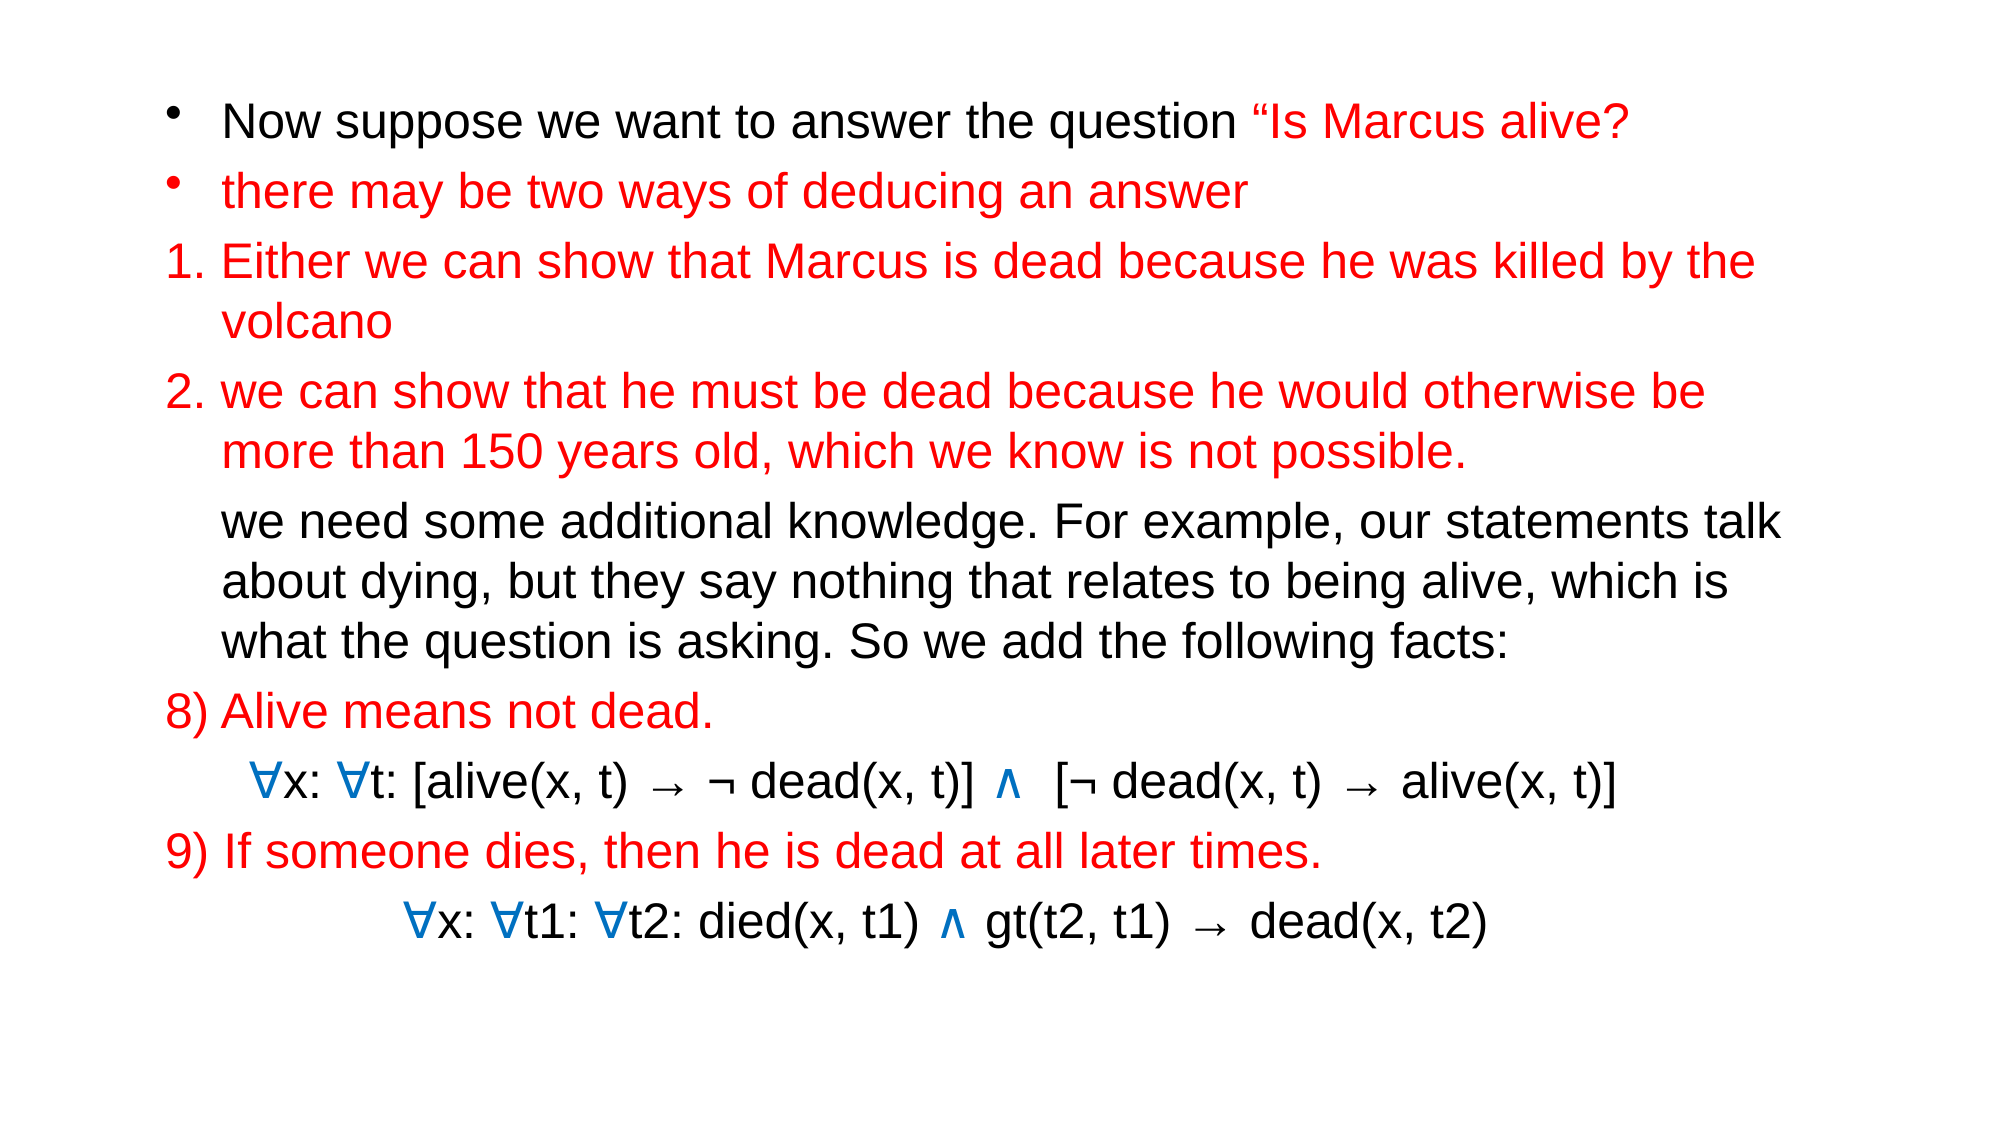

Now suppose we want to answer the question “Is Marcus alive?
there may be two ways of deducing an answer
1. Either we can show that Marcus is dead because he was killed by the volcano
2. we can show that he must be dead because he would otherwise be more than 150 years old, which we know is not possible.
    we need some additional knowledge. For example, our statements talk about dying, but they say nothing that relates to being alive, which is what the question is asking. So we add the following facts:
8) Alive means not dead.
      ∀x: ∀t: [alive(x, t) → ¬ dead(x, t)] ∧  [¬ dead(x, t) → alive(x, t)]
9) If someone dies, then he is dead at all later times.
                 ∀x: ∀t1: ∀t2: died(x, t1) ∧ gt(t2, t1) → dead(x, t2)